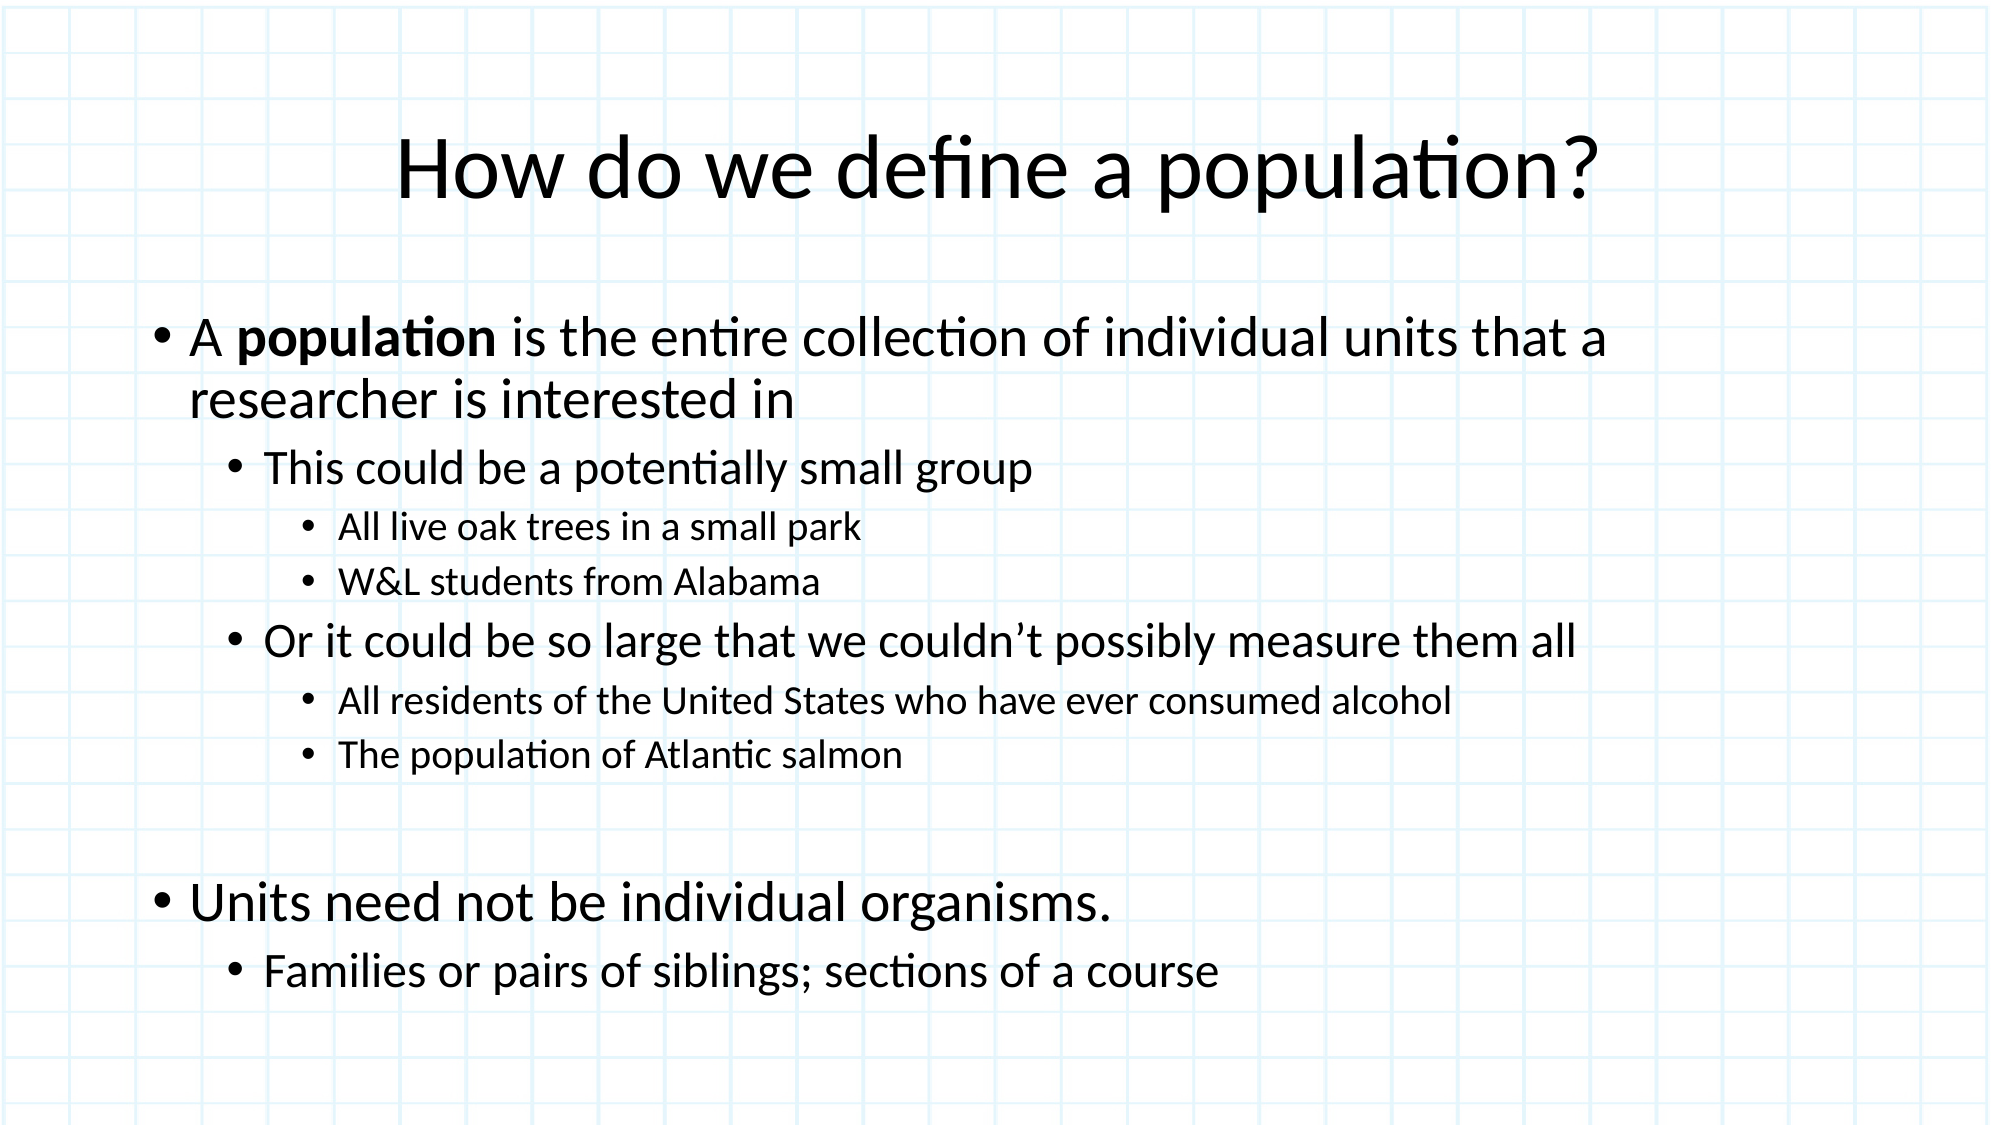

# How do we define a population?
A population is the entire collection of individual units that a researcher is interested in
This could be a potentially small group
All live oak trees in a small park
W&L students from Alabama
Or it could be so large that we couldn’t possibly measure them all
All residents of the United States who have ever consumed alcohol
The population of Atlantic salmon

Units need not be individual organisms.
Families or pairs of siblings; sections of a course